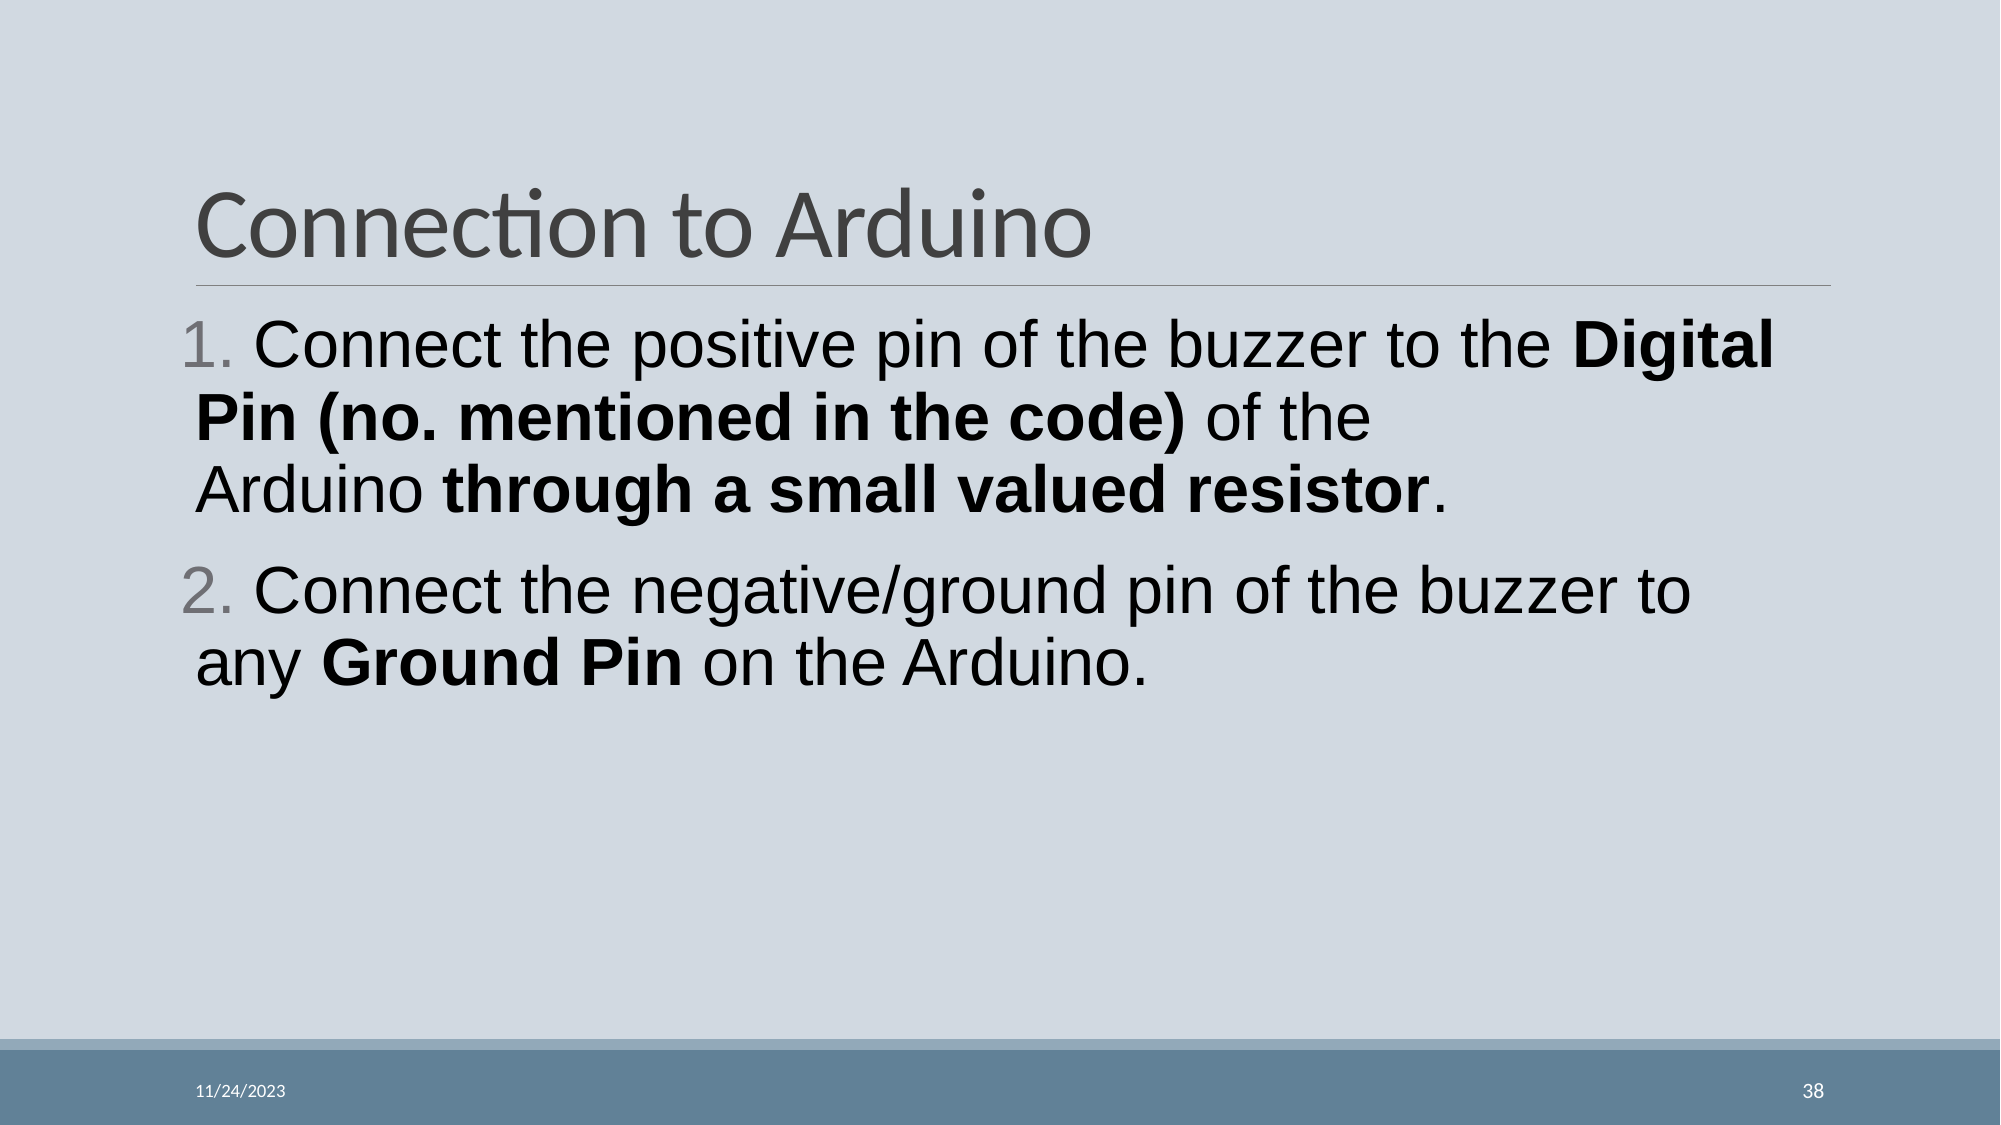

# Connection to Arduino
 Connect the positive pin of the buzzer to the Digital Pin (no. mentioned in the code) of the Arduino through a small valued resistor.
 Connect the negative/ground pin of the buzzer to any Ground Pin on the Arduino.
11/24/2023
38